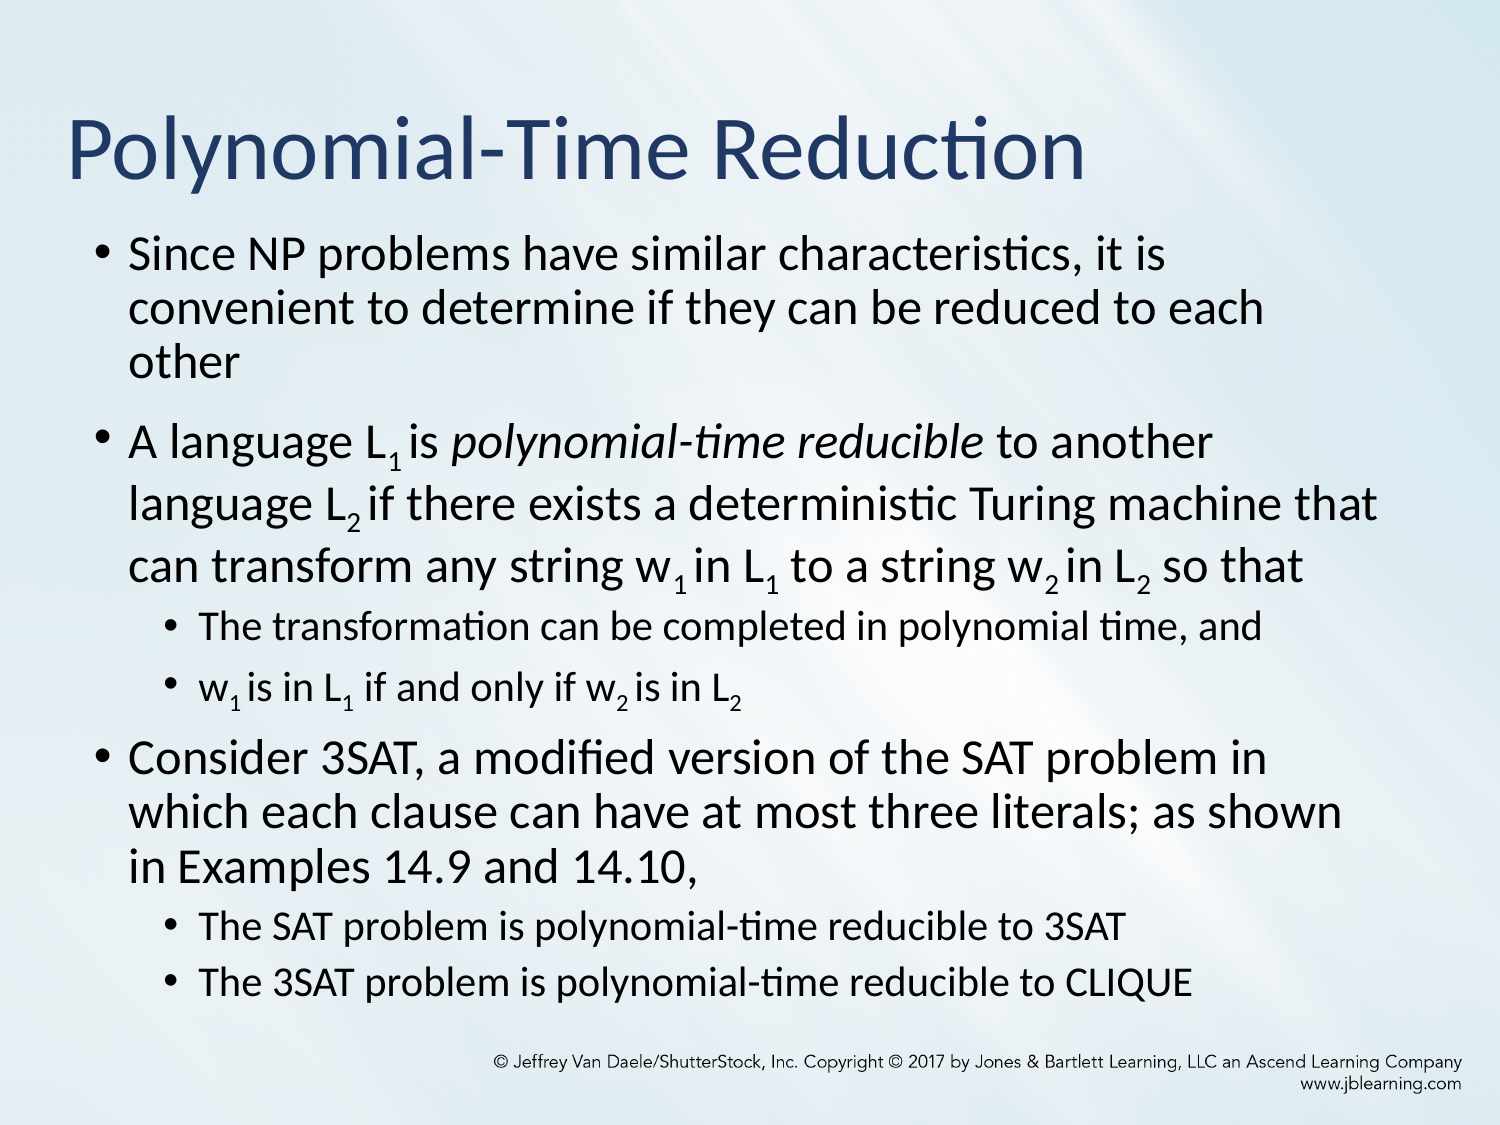

# Polynomial-Time Reduction
Since NP problems have similar characteristics, it is convenient to determine if they can be reduced to each other
A language L1 is polynomial-time reducible to another language L2 if there exists a deterministic Turing machine that can transform any string w1 in L1 to a string w2 in L2 so that
The transformation can be completed in polynomial time, and
w1 is in L1 if and only if w2 is in L2
Consider 3SAT, a modified version of the SAT problem in which each clause can have at most three literals; as shown in Examples 14.9 and 14.10,
The SAT problem is polynomial-time reducible to 3SAT
The 3SAT problem is polynomial-time reducible to CLIQUE